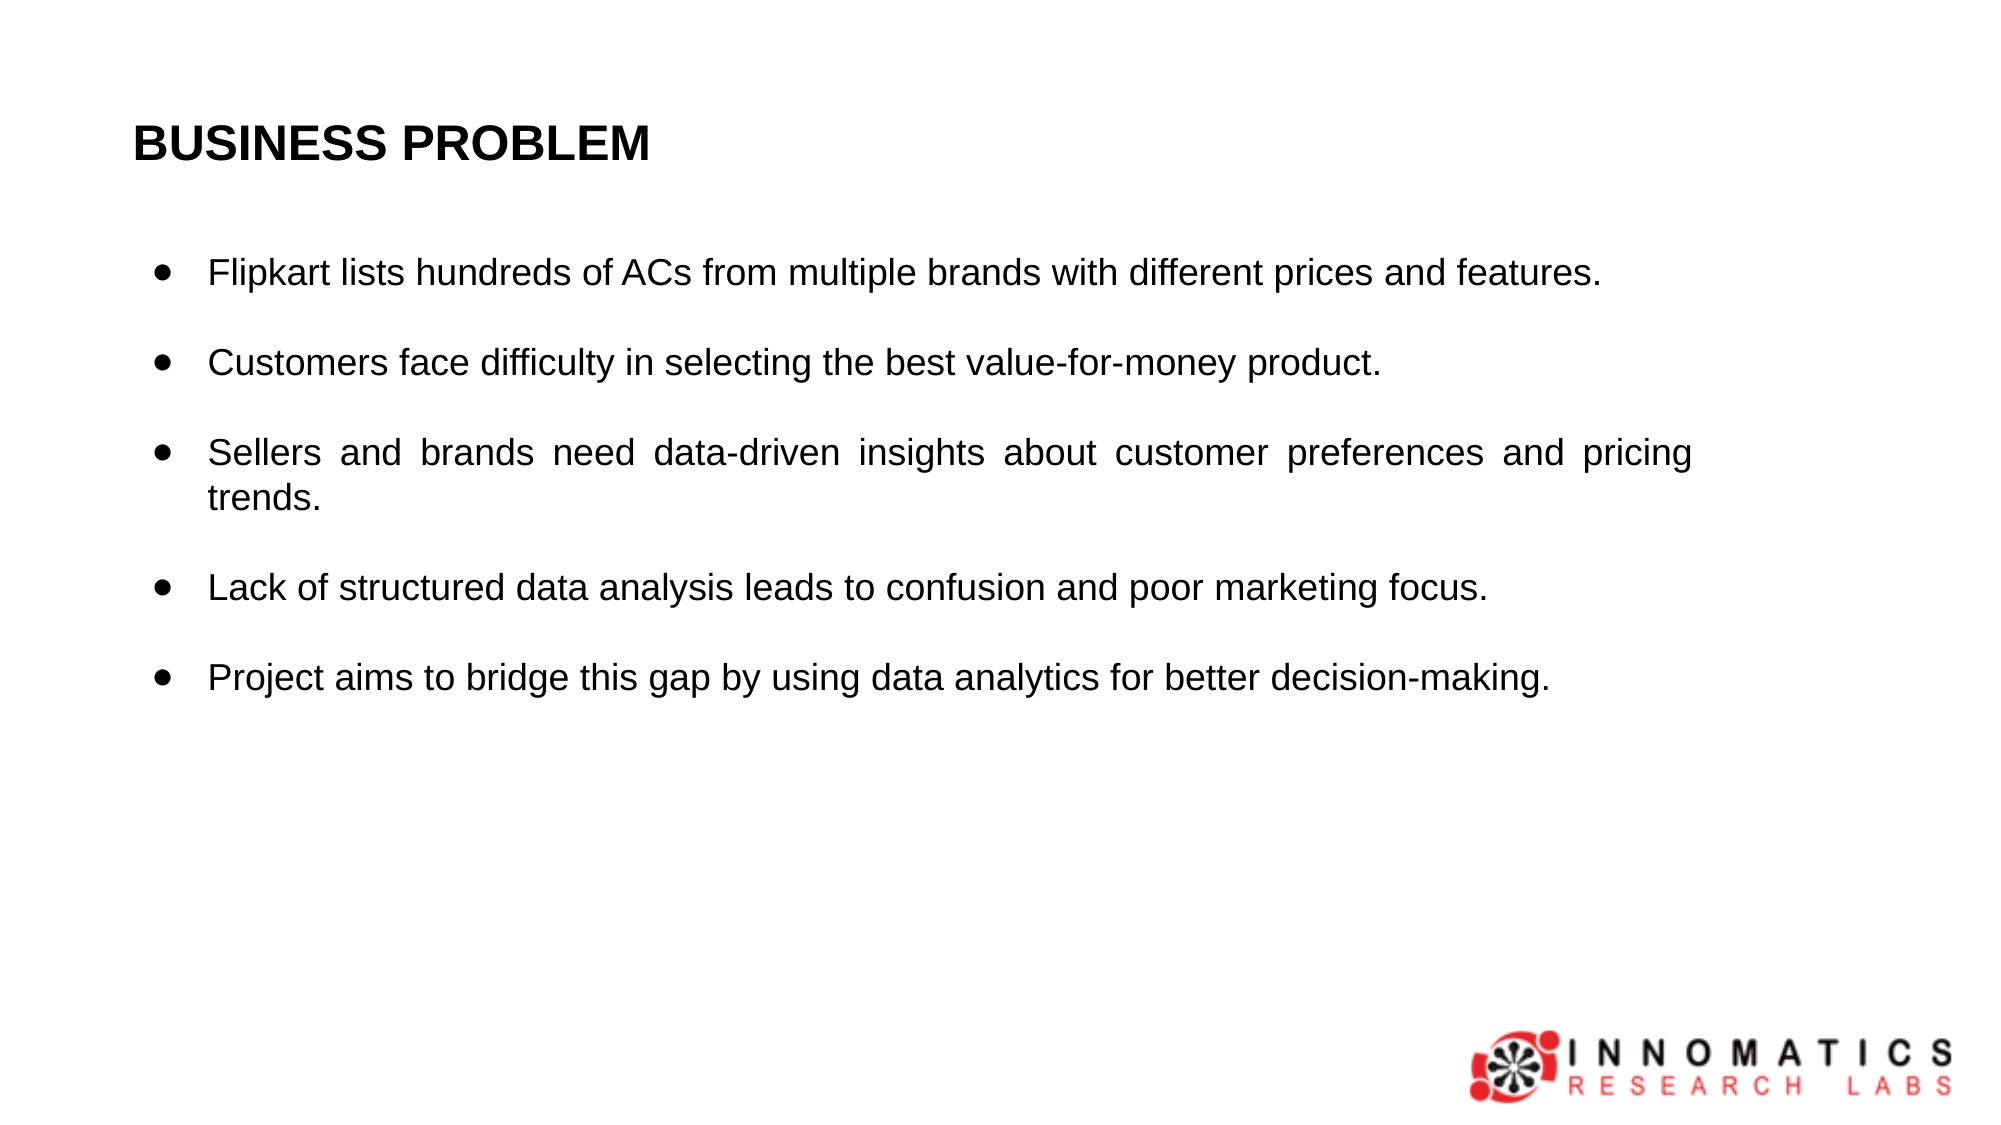

BUSINESS PROBLEM
Flipkart lists hundreds of ACs from multiple brands with different prices and features.

Customers face difficulty in selecting the best value-for-money product.

Sellers and brands need data-driven insights about customer preferences and pricing trends.

Lack of structured data analysis leads to confusion and poor marketing focus.

Project aims to bridge this gap by using data analytics for better decision-making.